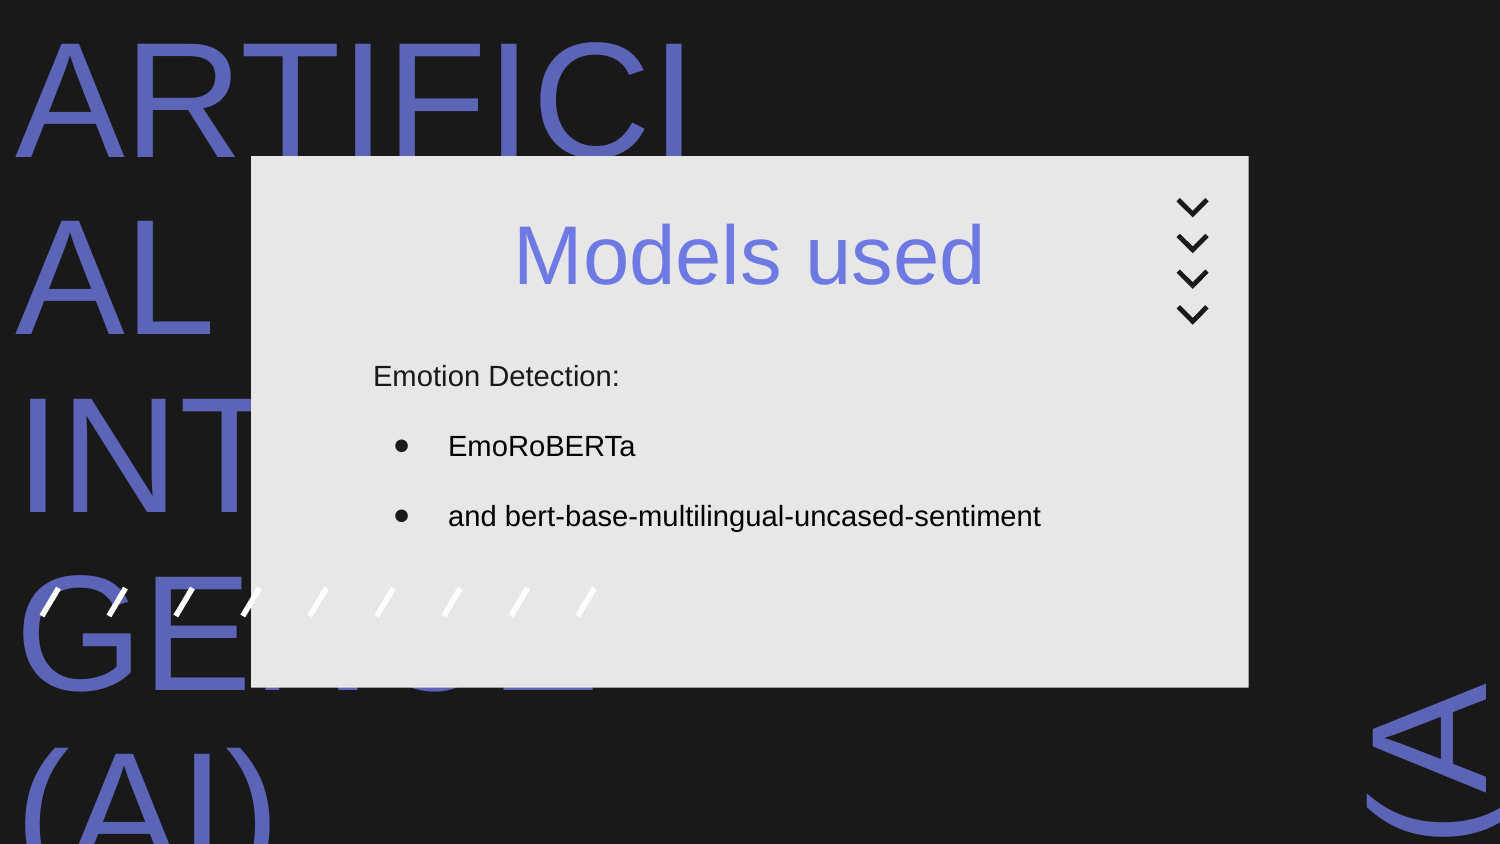

# Models used

Emotion Detection:

EmoRoBERTa

and bert-base-multilingual-uncased-sentiment